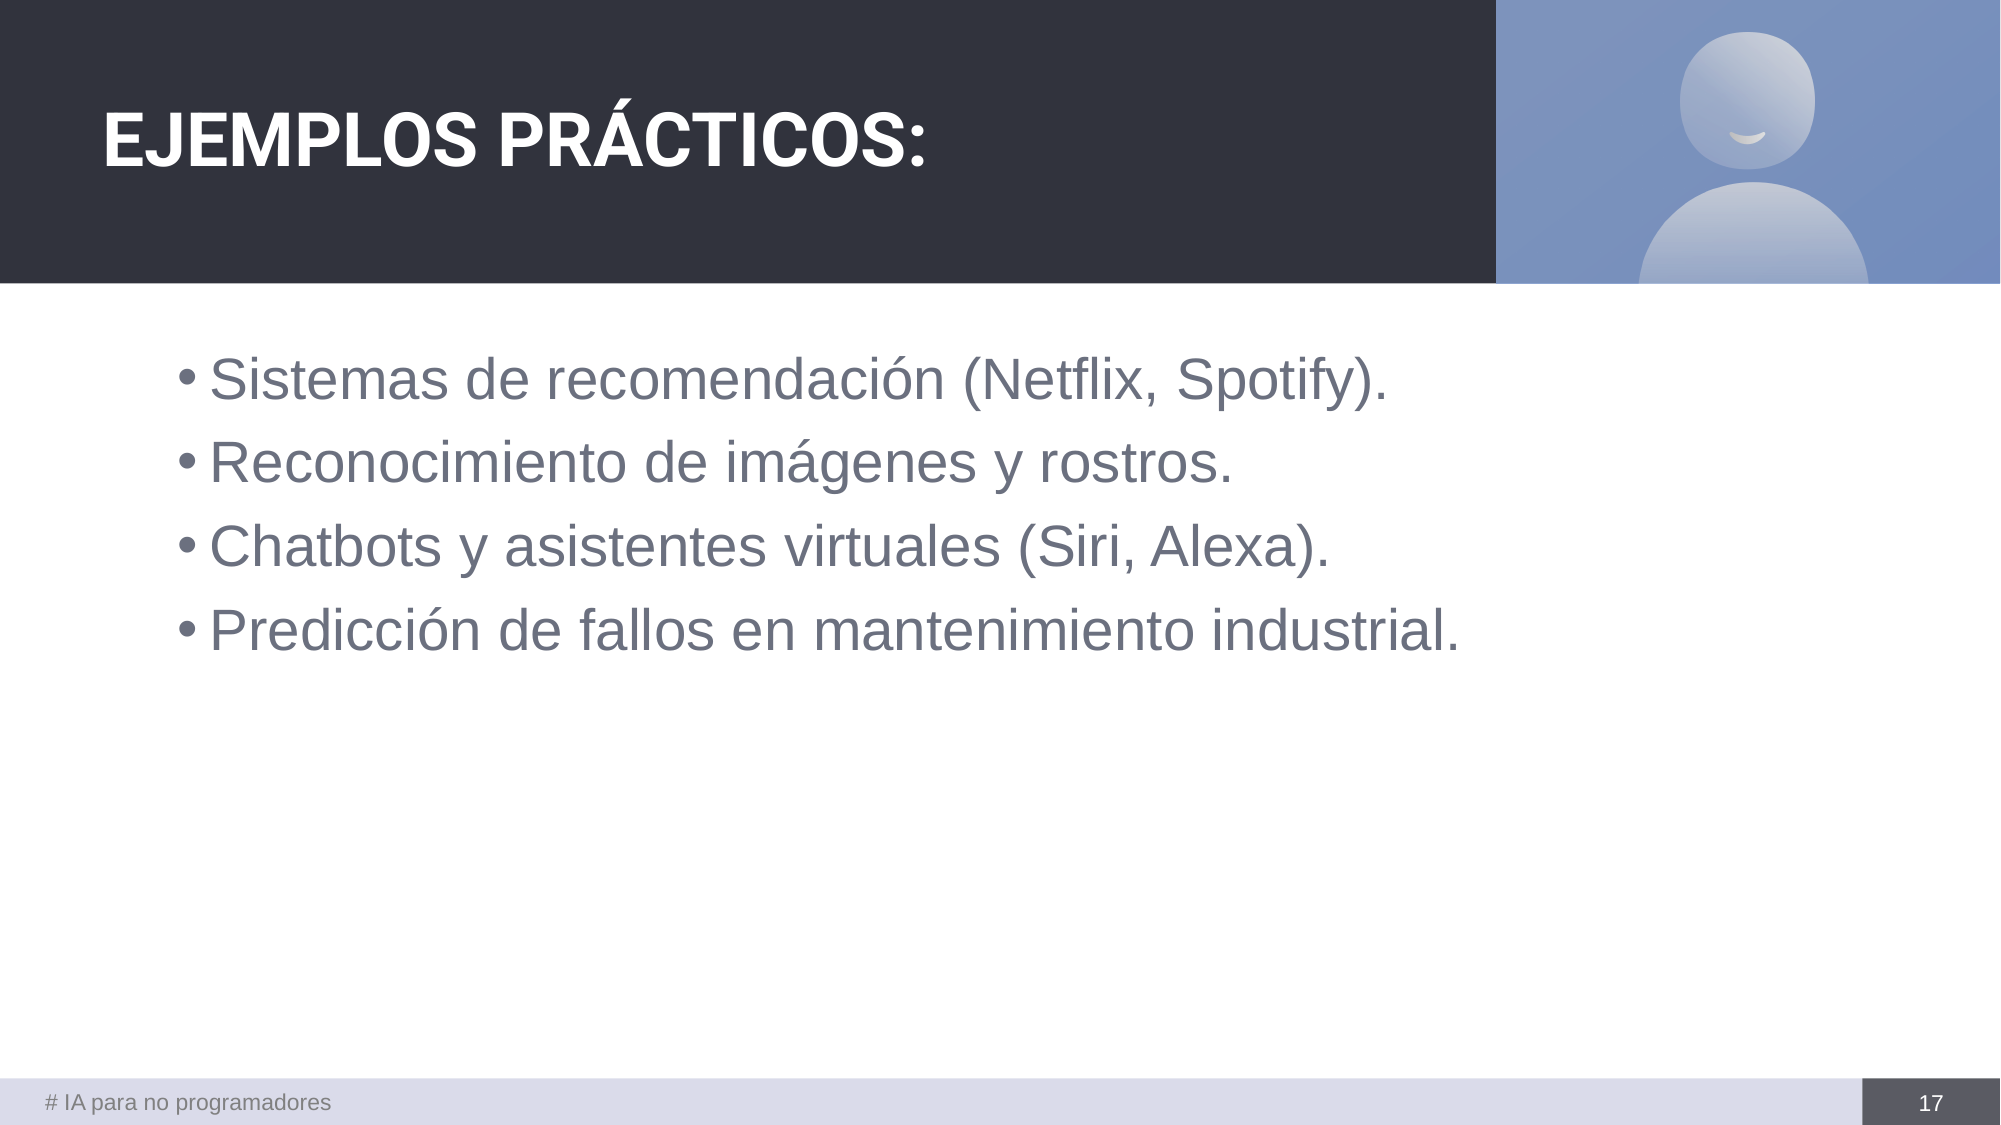

# EJEMPLOS PRÁCTICOS:
Sistemas de recomendación (Netflix, Spotify).
Reconocimiento de imágenes y rostros.
Chatbots y asistentes virtuales (Siri, Alexa).
Predicción de fallos en mantenimiento industrial.
# IA para no programadores
17